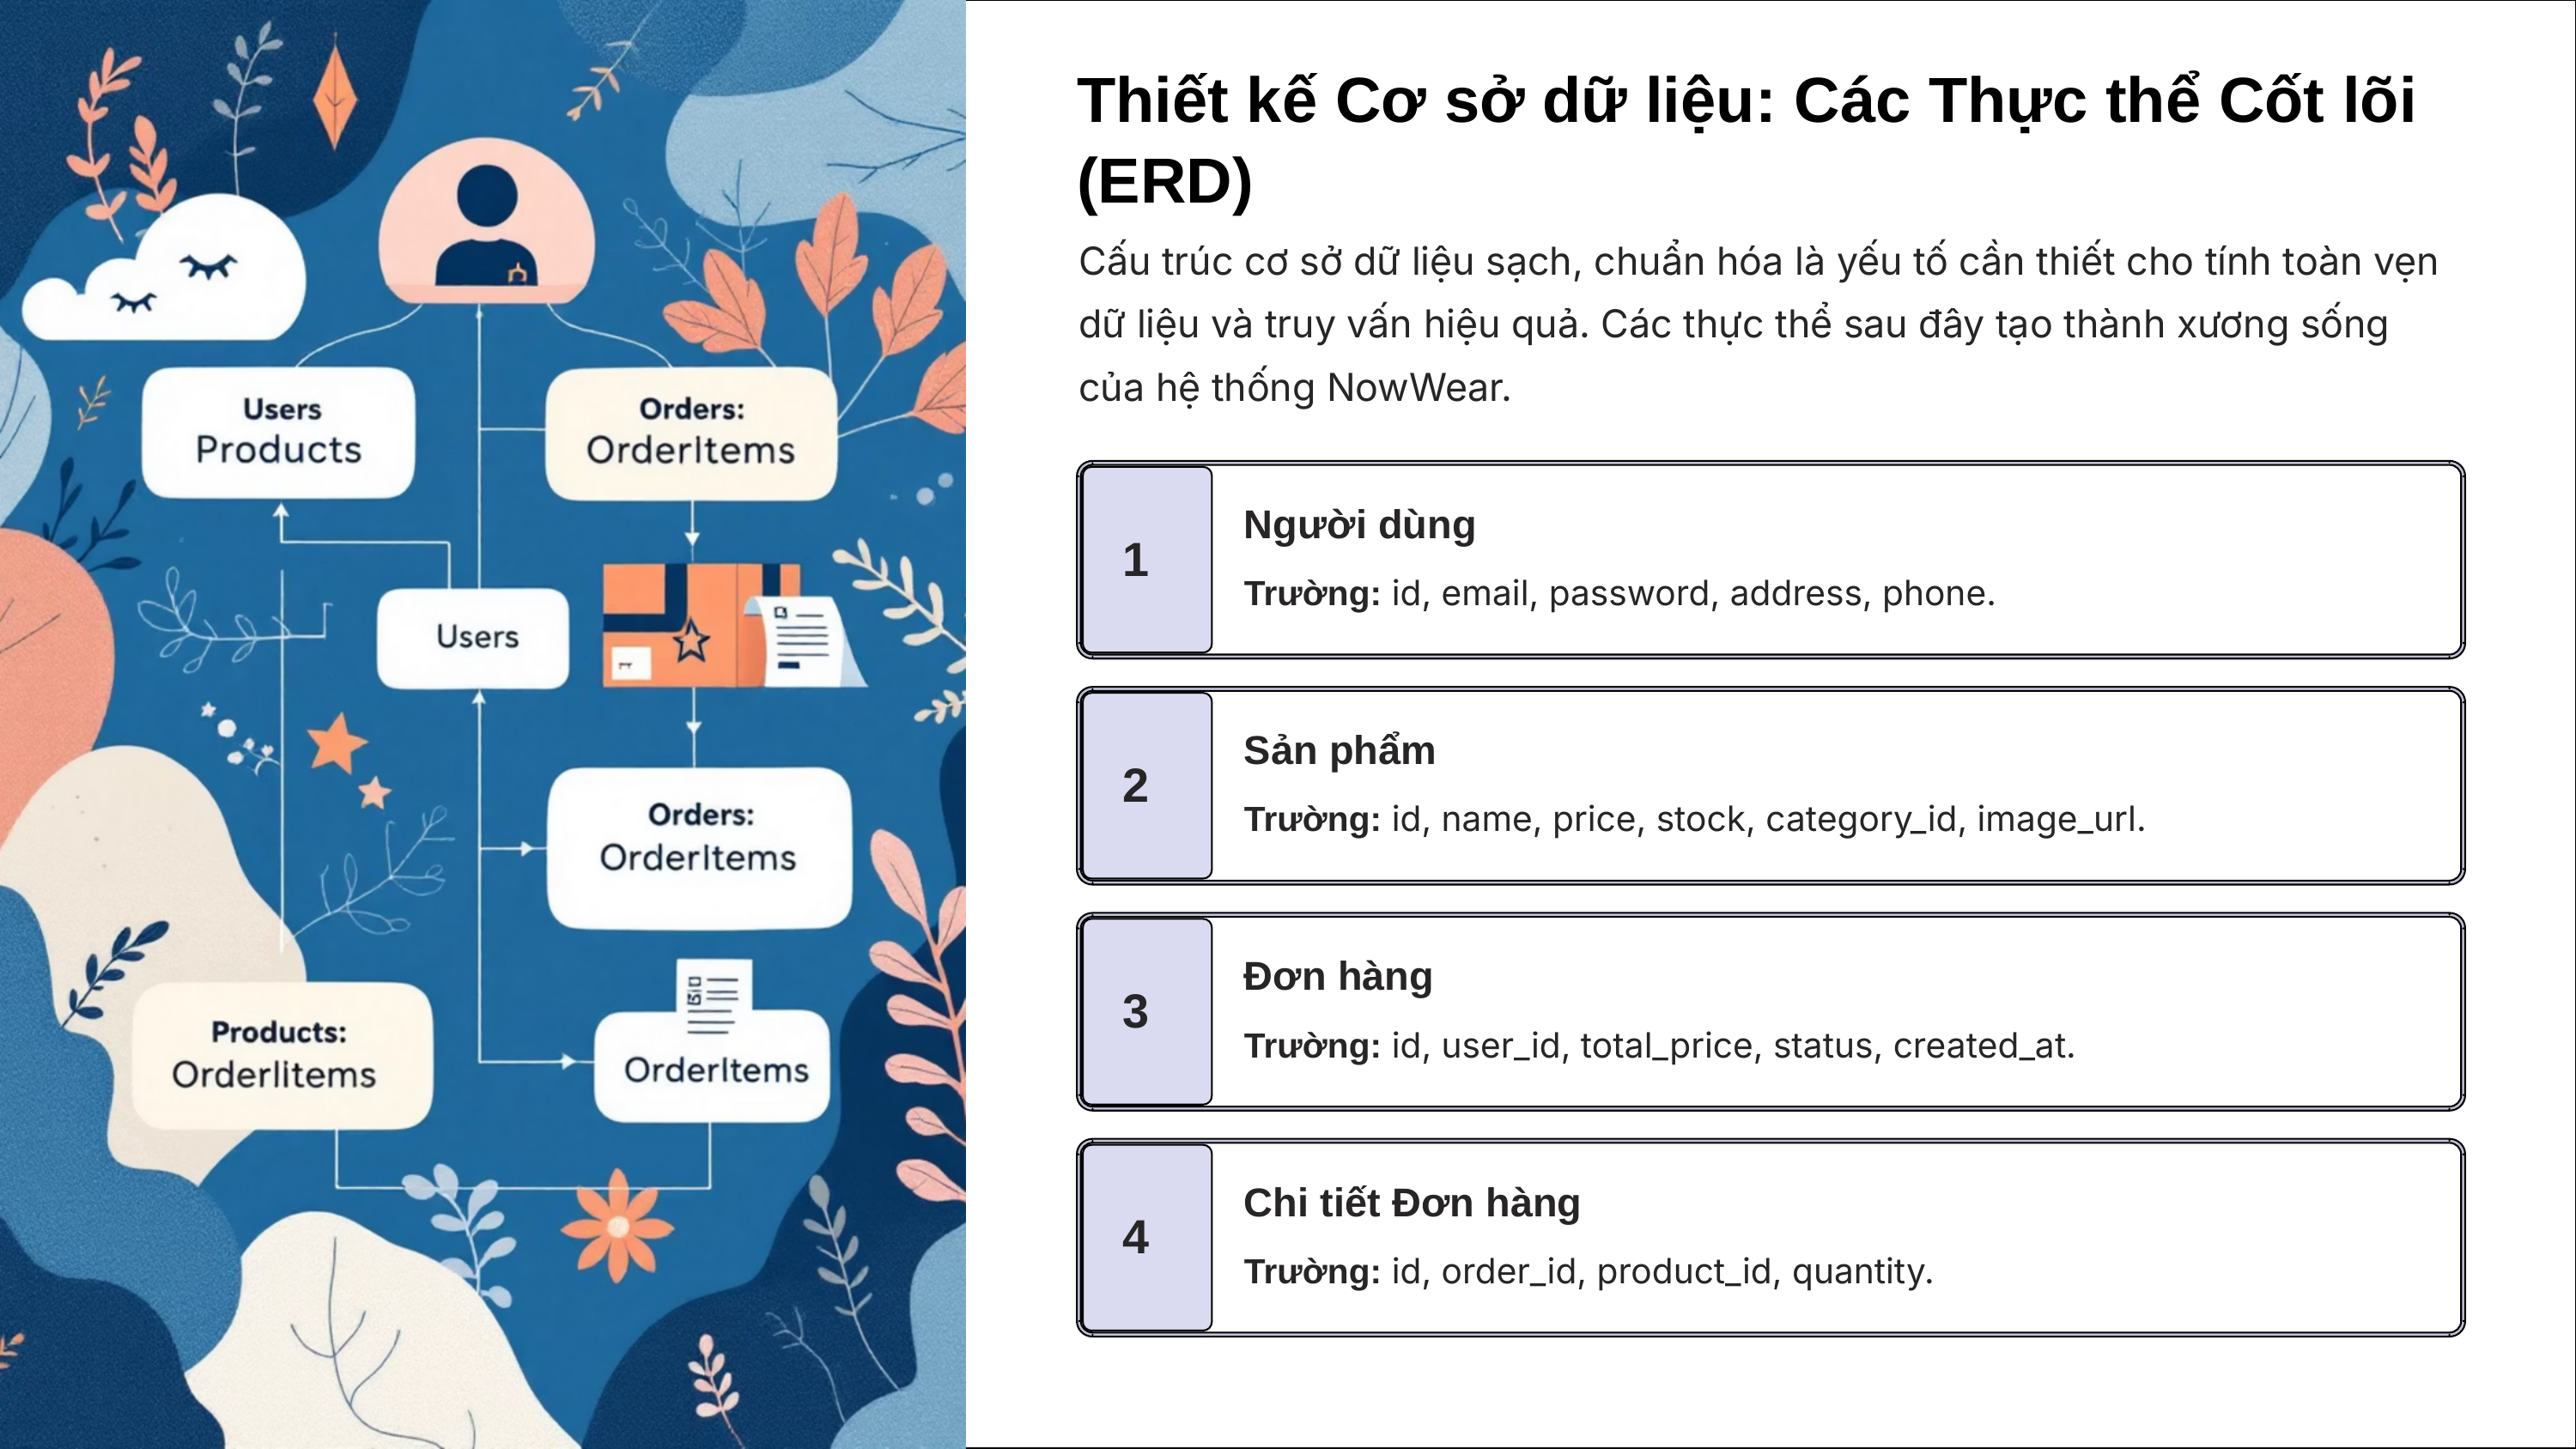

Thiết kế Cơ sở dữ liệu: Các Thực thể Cốt lõi (ERD)
Cấu trúc cơ sở dữ liệu sạch, chuẩn hóa là yếu tố cần thiết cho tính toàn vẹn dữ liệu và truy vấn hiệu quả. Các thực thể sau đây tạo thành xương sống của hệ thống NowWear.

Người dùng
1
Trường: id, email, password, address, phone.

Sản phẩm
2
Trường: id, name, price, stock, category_id, image_url.

Đơn hàng
3
Trường: id, user_id, total_price, status, created_at.

Chi tiết Đơn hàng
4
Trường: id, order_id, product_id, quantity.